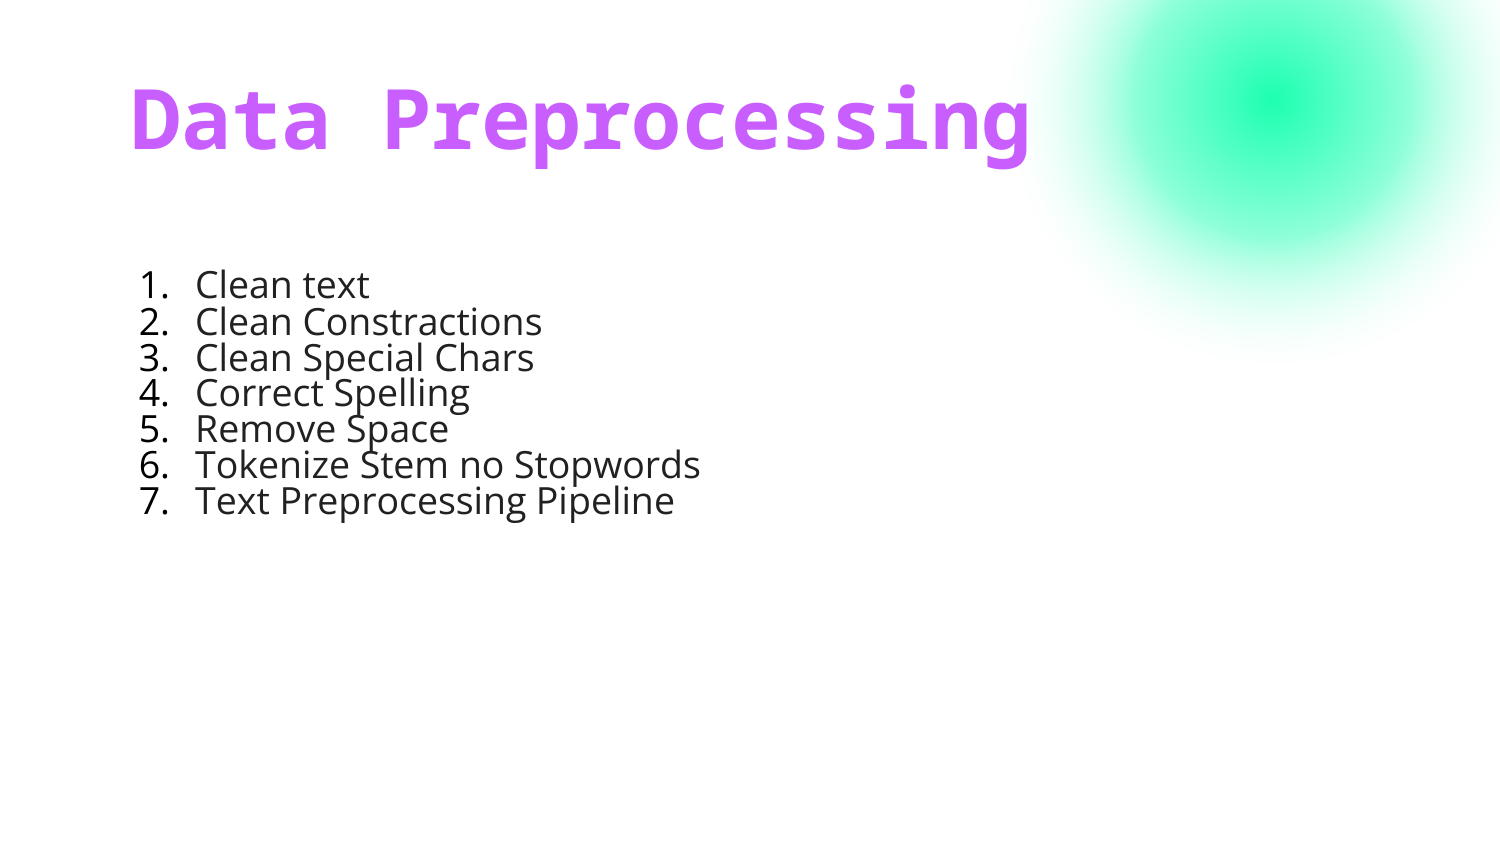

# Data Preprocessing
Clean text
Clean Constractions
Clean Special Chars
Correct Spelling
Remove Space
Tokenize Stem no Stopwords
Text Preprocessing Pipeline